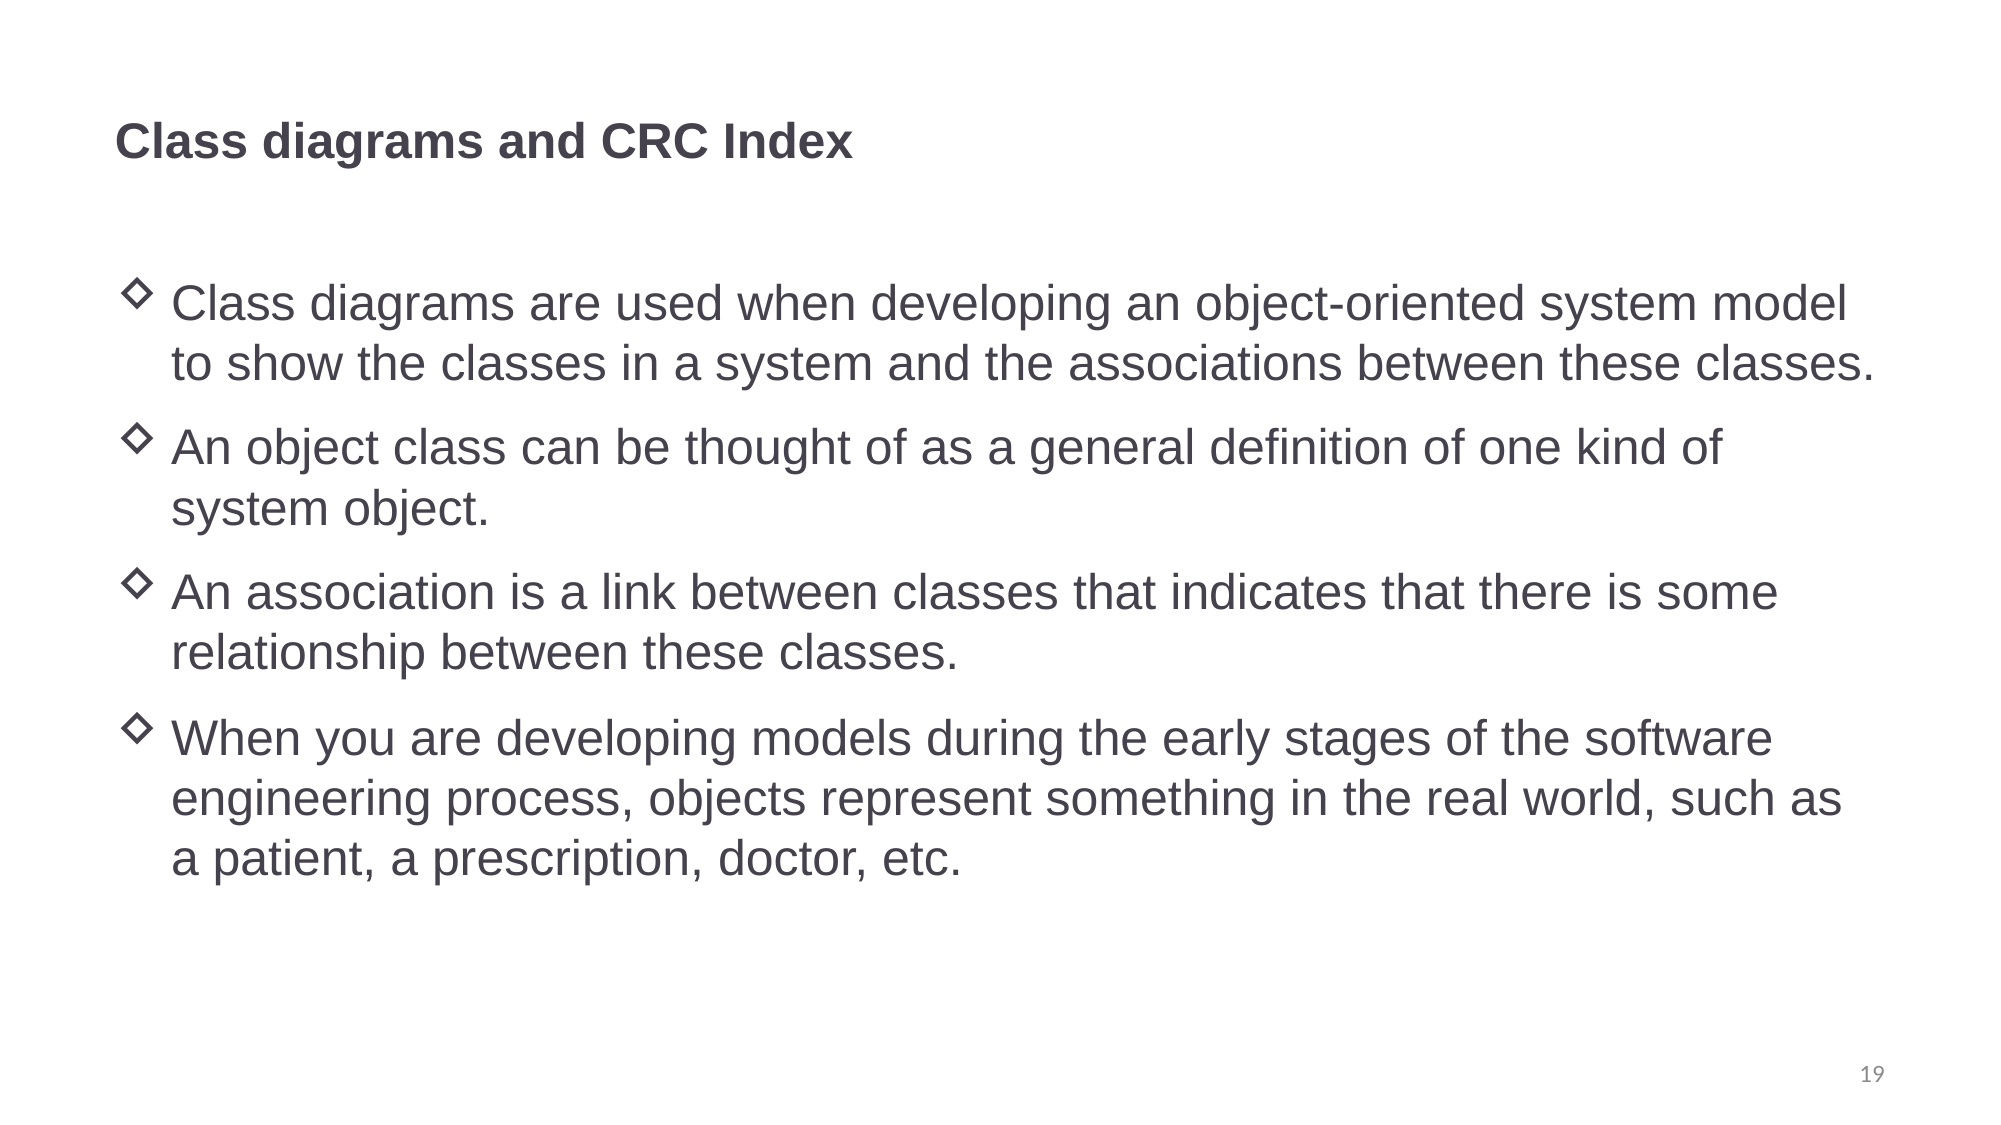

# Class diagrams and CRC Index
Class diagrams are used when developing an object-oriented system model to show the classes in a system and the associations between these classes.
An object class can be thought of as a general definition of one kind of system object.
An association is a link between classes that indicates that there is some relationship between these classes.
When you are developing models during the early stages of the software engineering process, objects represent something in the real world, such as a patient, a prescription, doctor, etc.
19